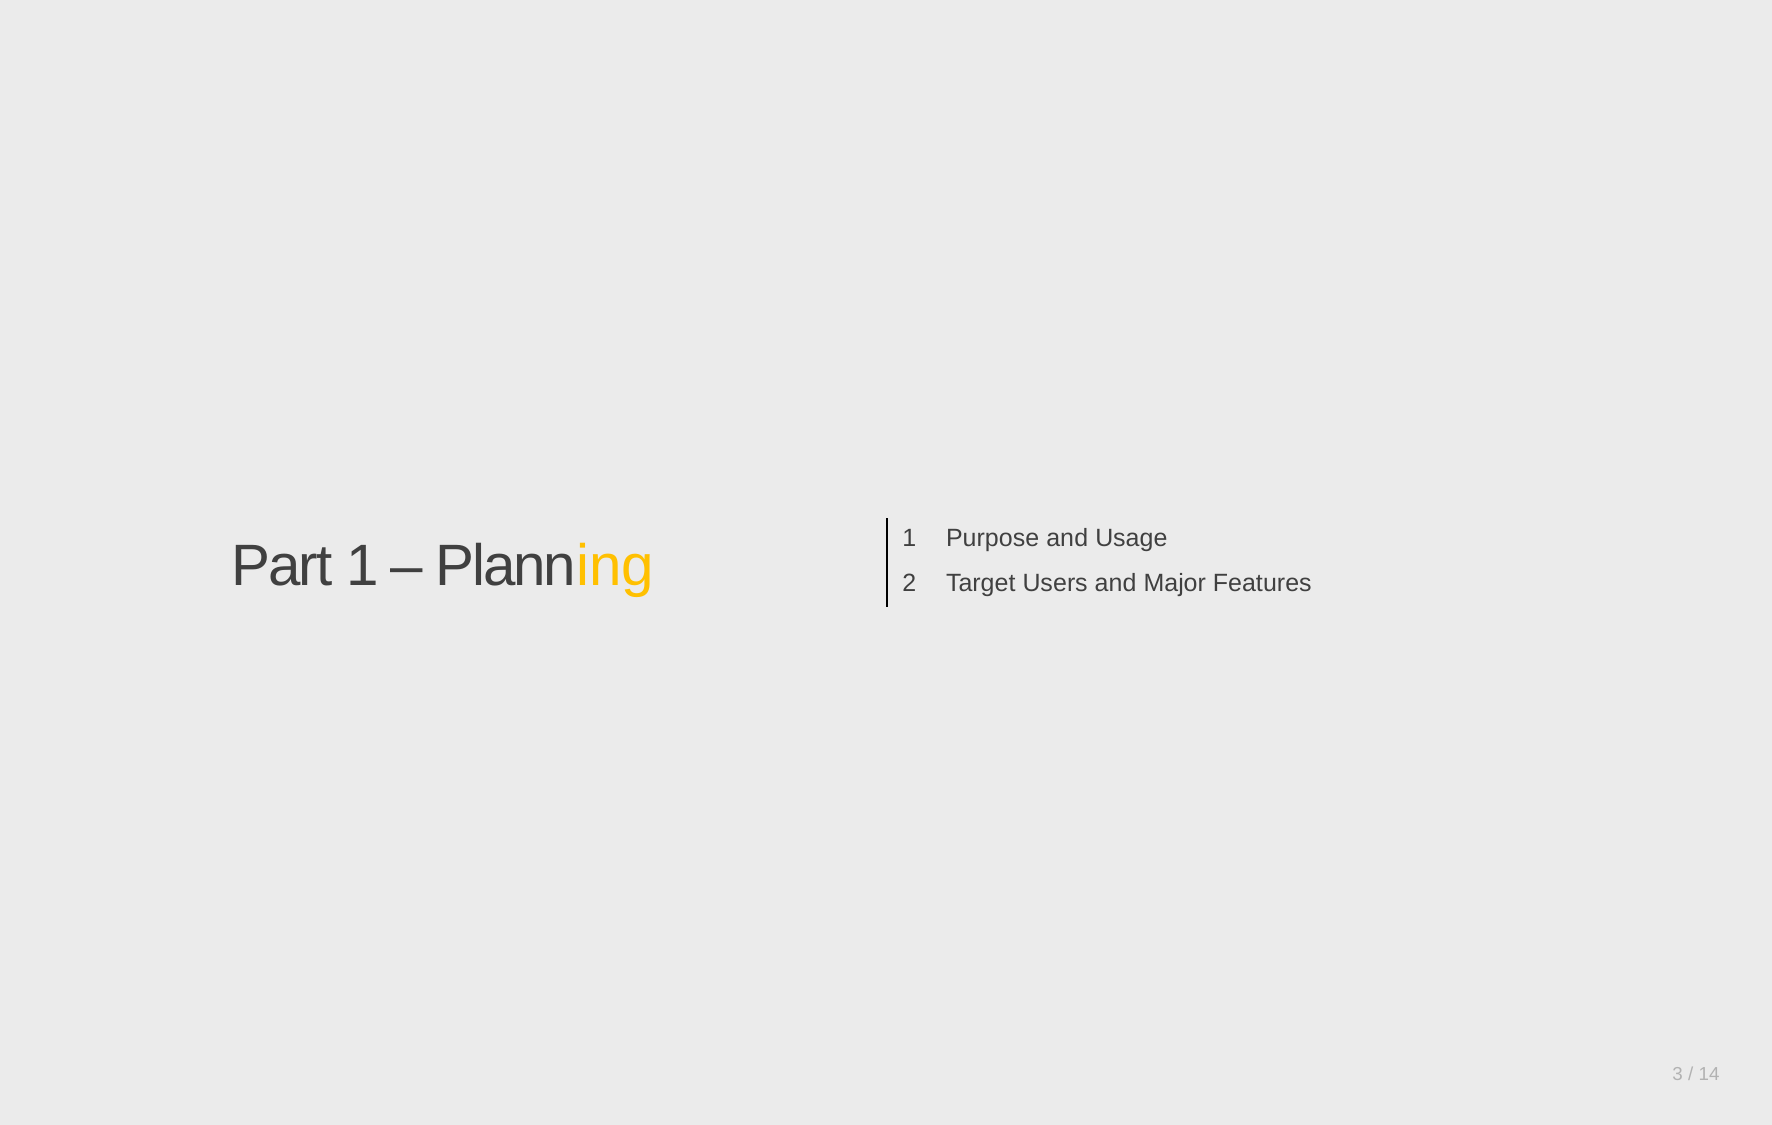

| 1 | Purpose and Usage |
| --- | --- |
| 2 | Target Users and Major Features |
Part 1 – Planning
3 / 14